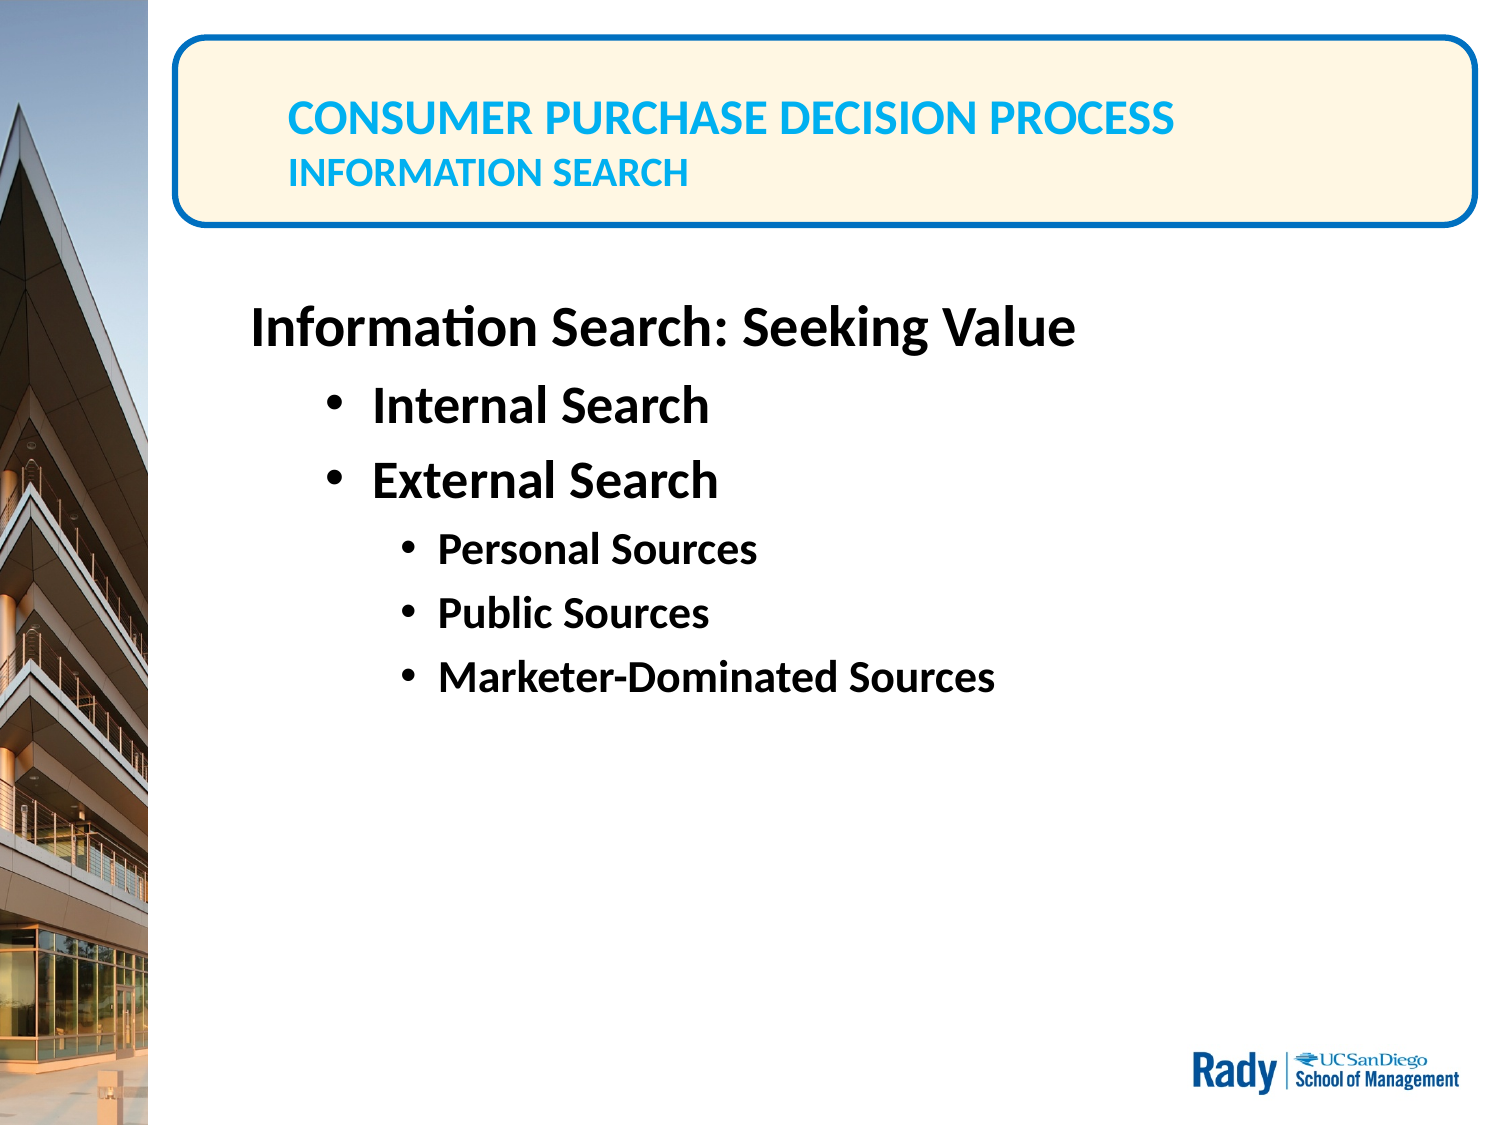

# CONSUMER PURCHASE DECISION PROCESS INFORMATION SEARCH
Information Search: Seeking Value
Internal Search
External Search
Personal Sources
Public Sources
Marketer-Dominated Sources